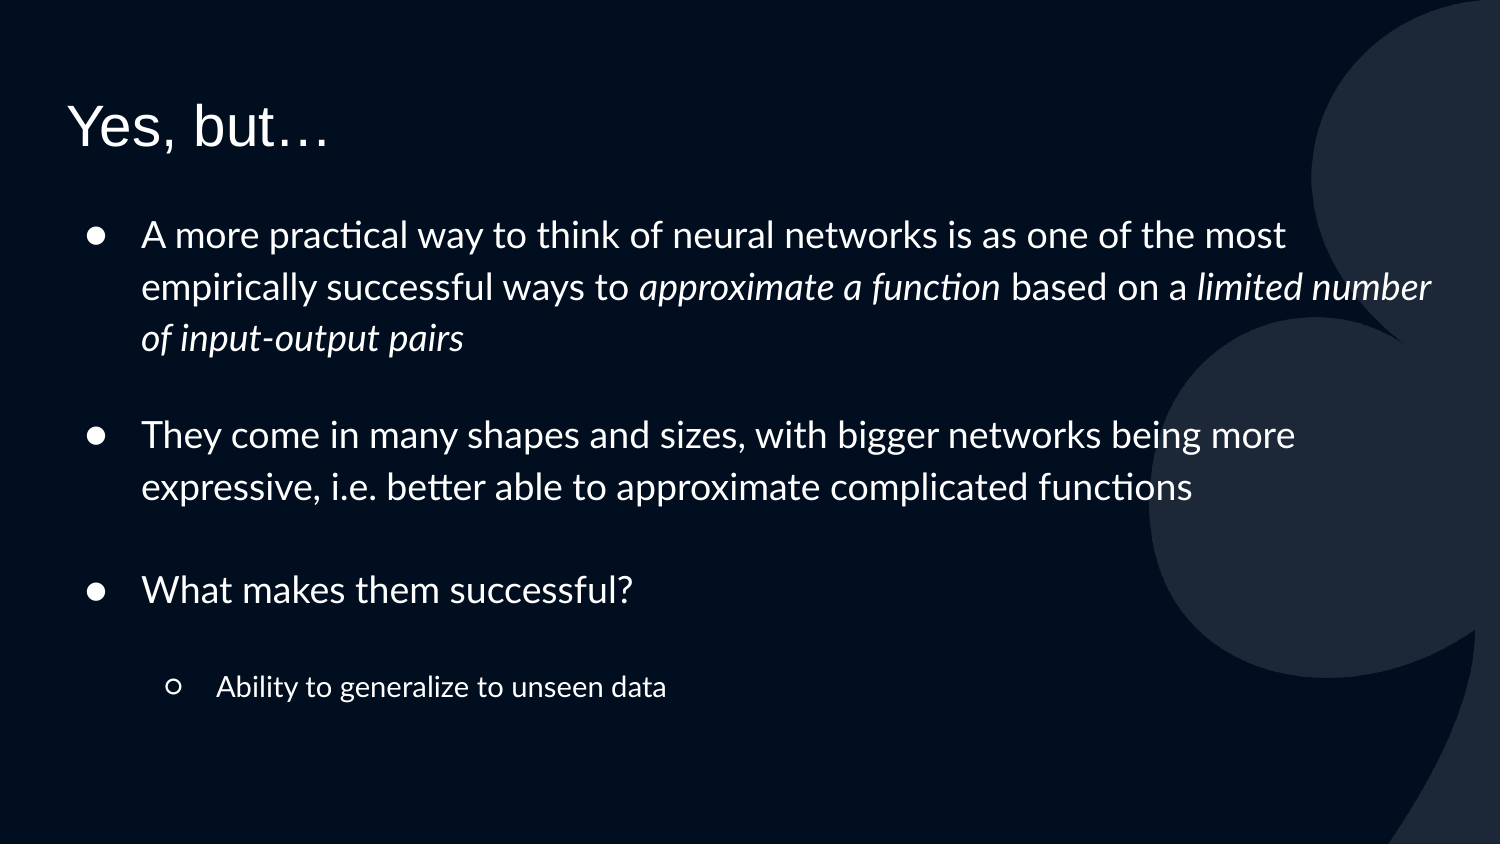

# Yes, but…
A more practical way to think of neural networks is as one of the most empirically successful ways to approximate a function based on a limited number of input-output pairs
They come in many shapes and sizes, with bigger networks being more expressive, i.e. better able to approximate complicated functions
What makes them successful?
Ability to generalize to unseen data